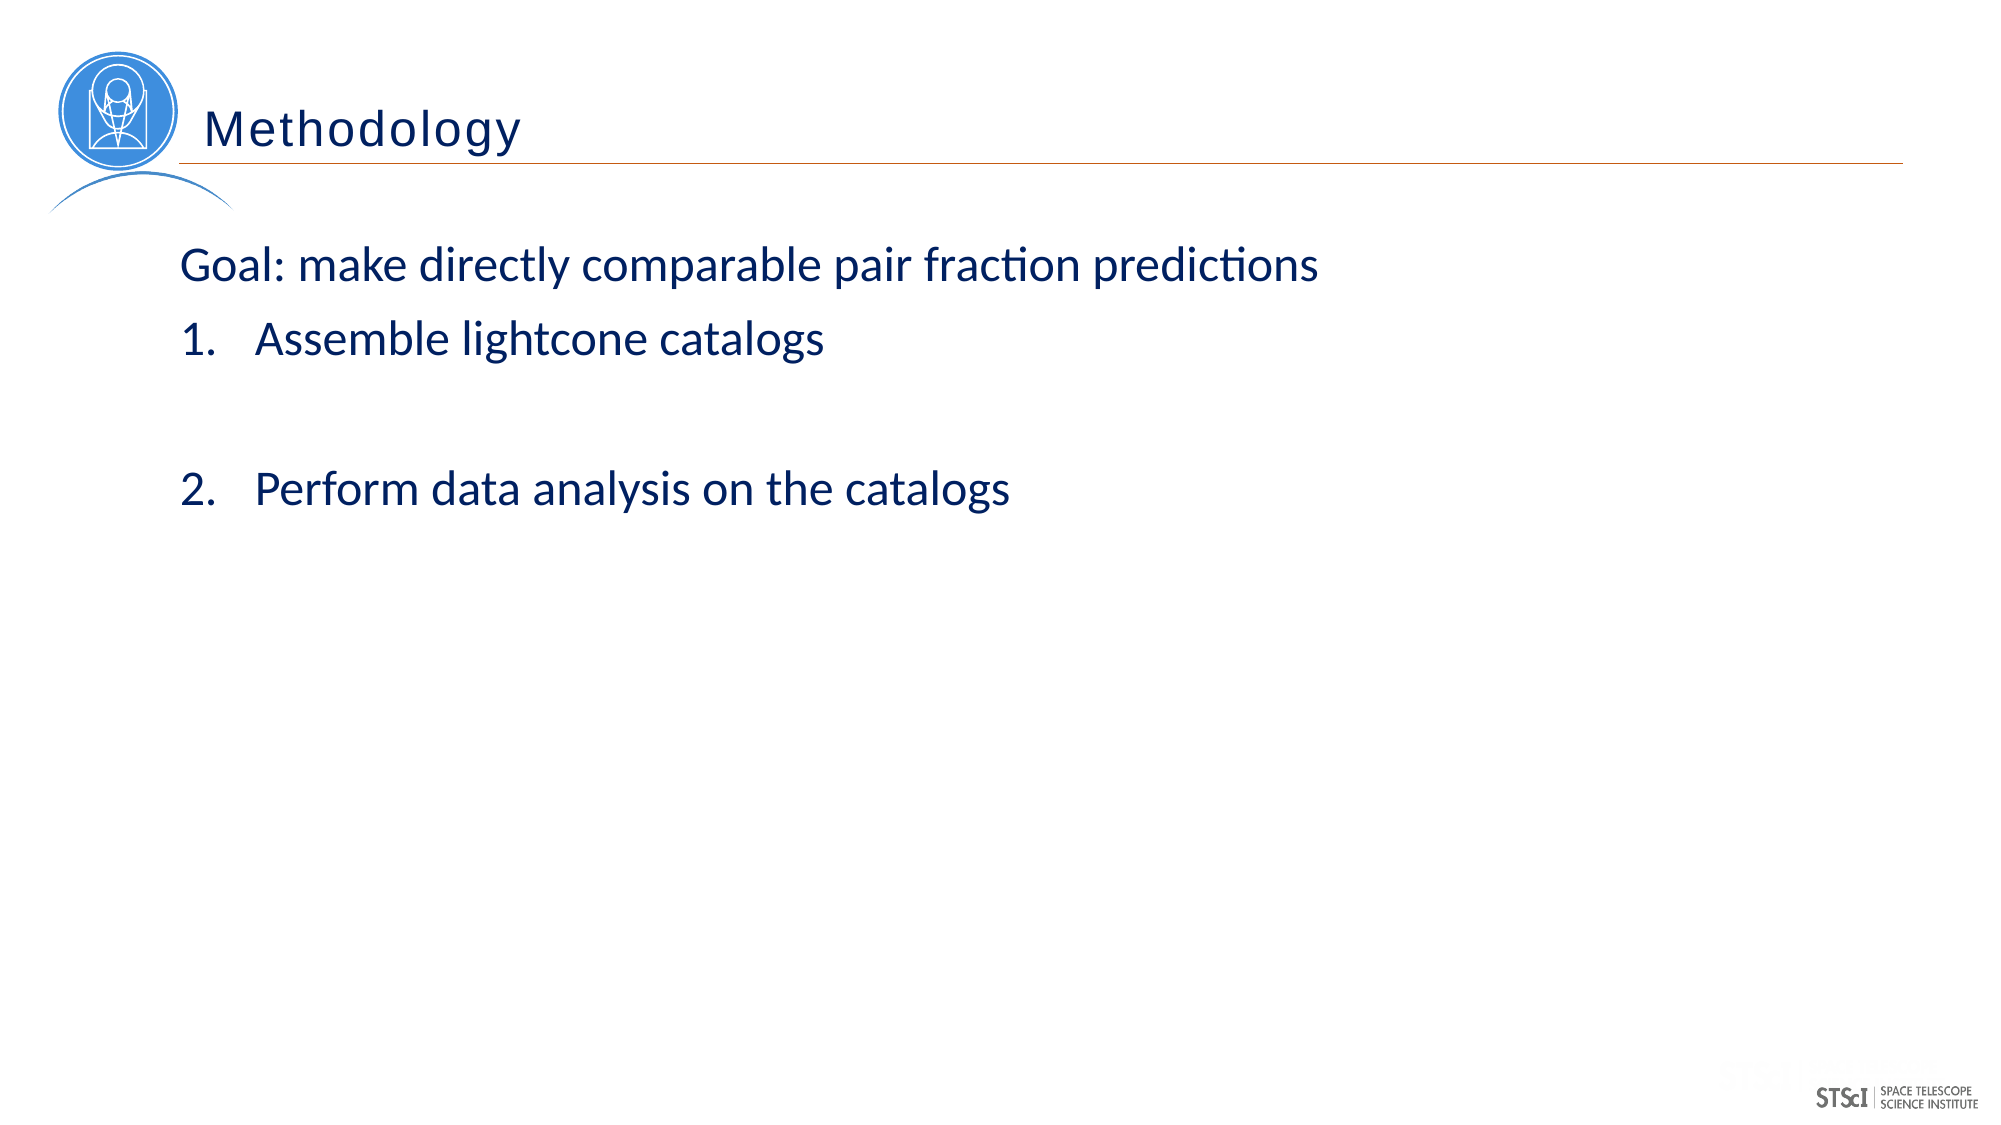

# Methodology
Goal: make directly comparable pair fraction predictions
Assemble lightcone catalogs

Perform data analysis on the catalogs